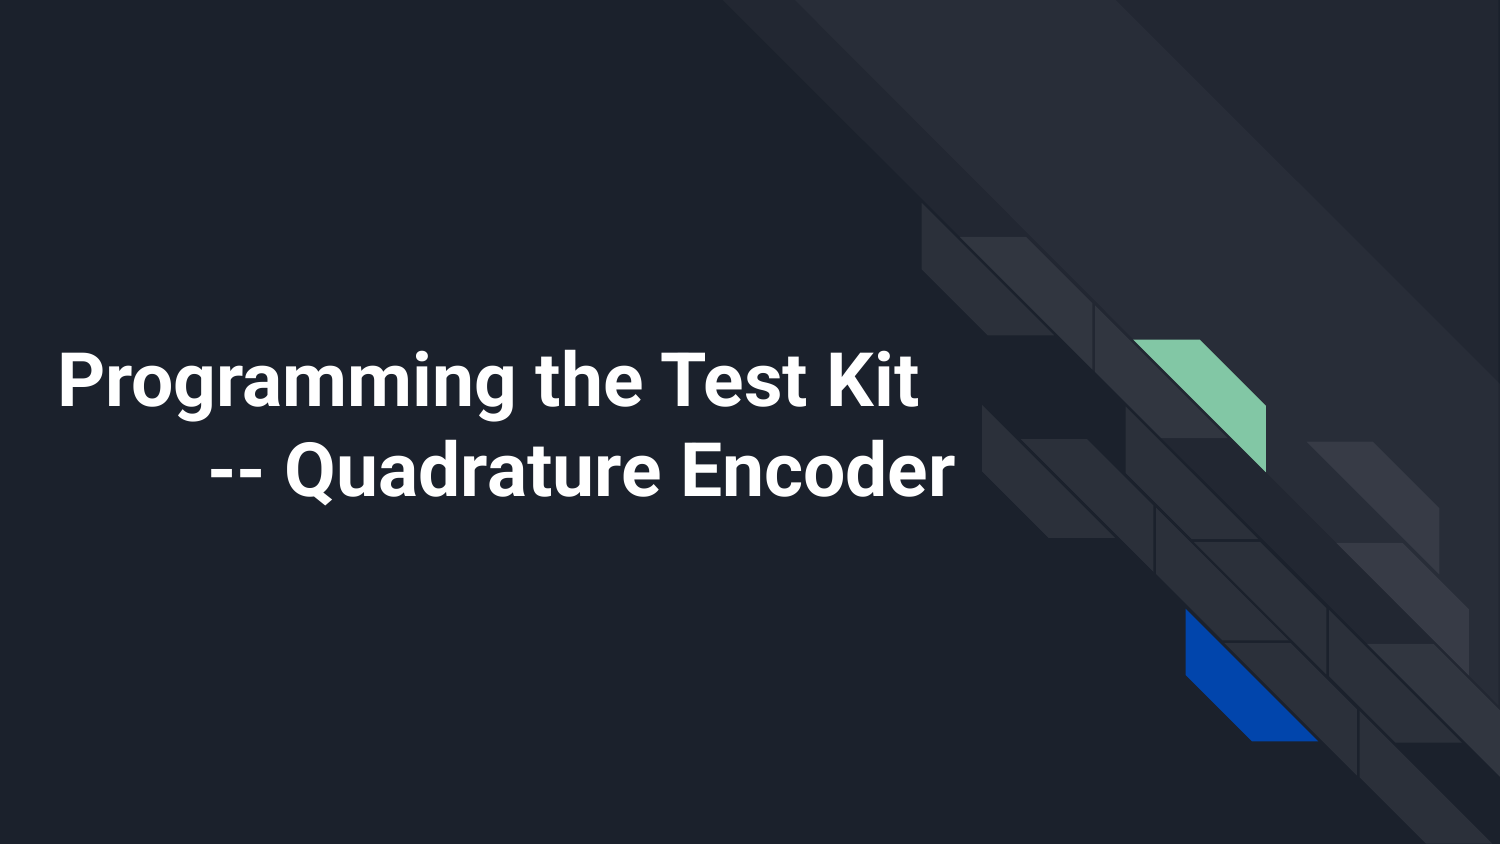

# Programming the Test Kit
-- Quadrature Encoder